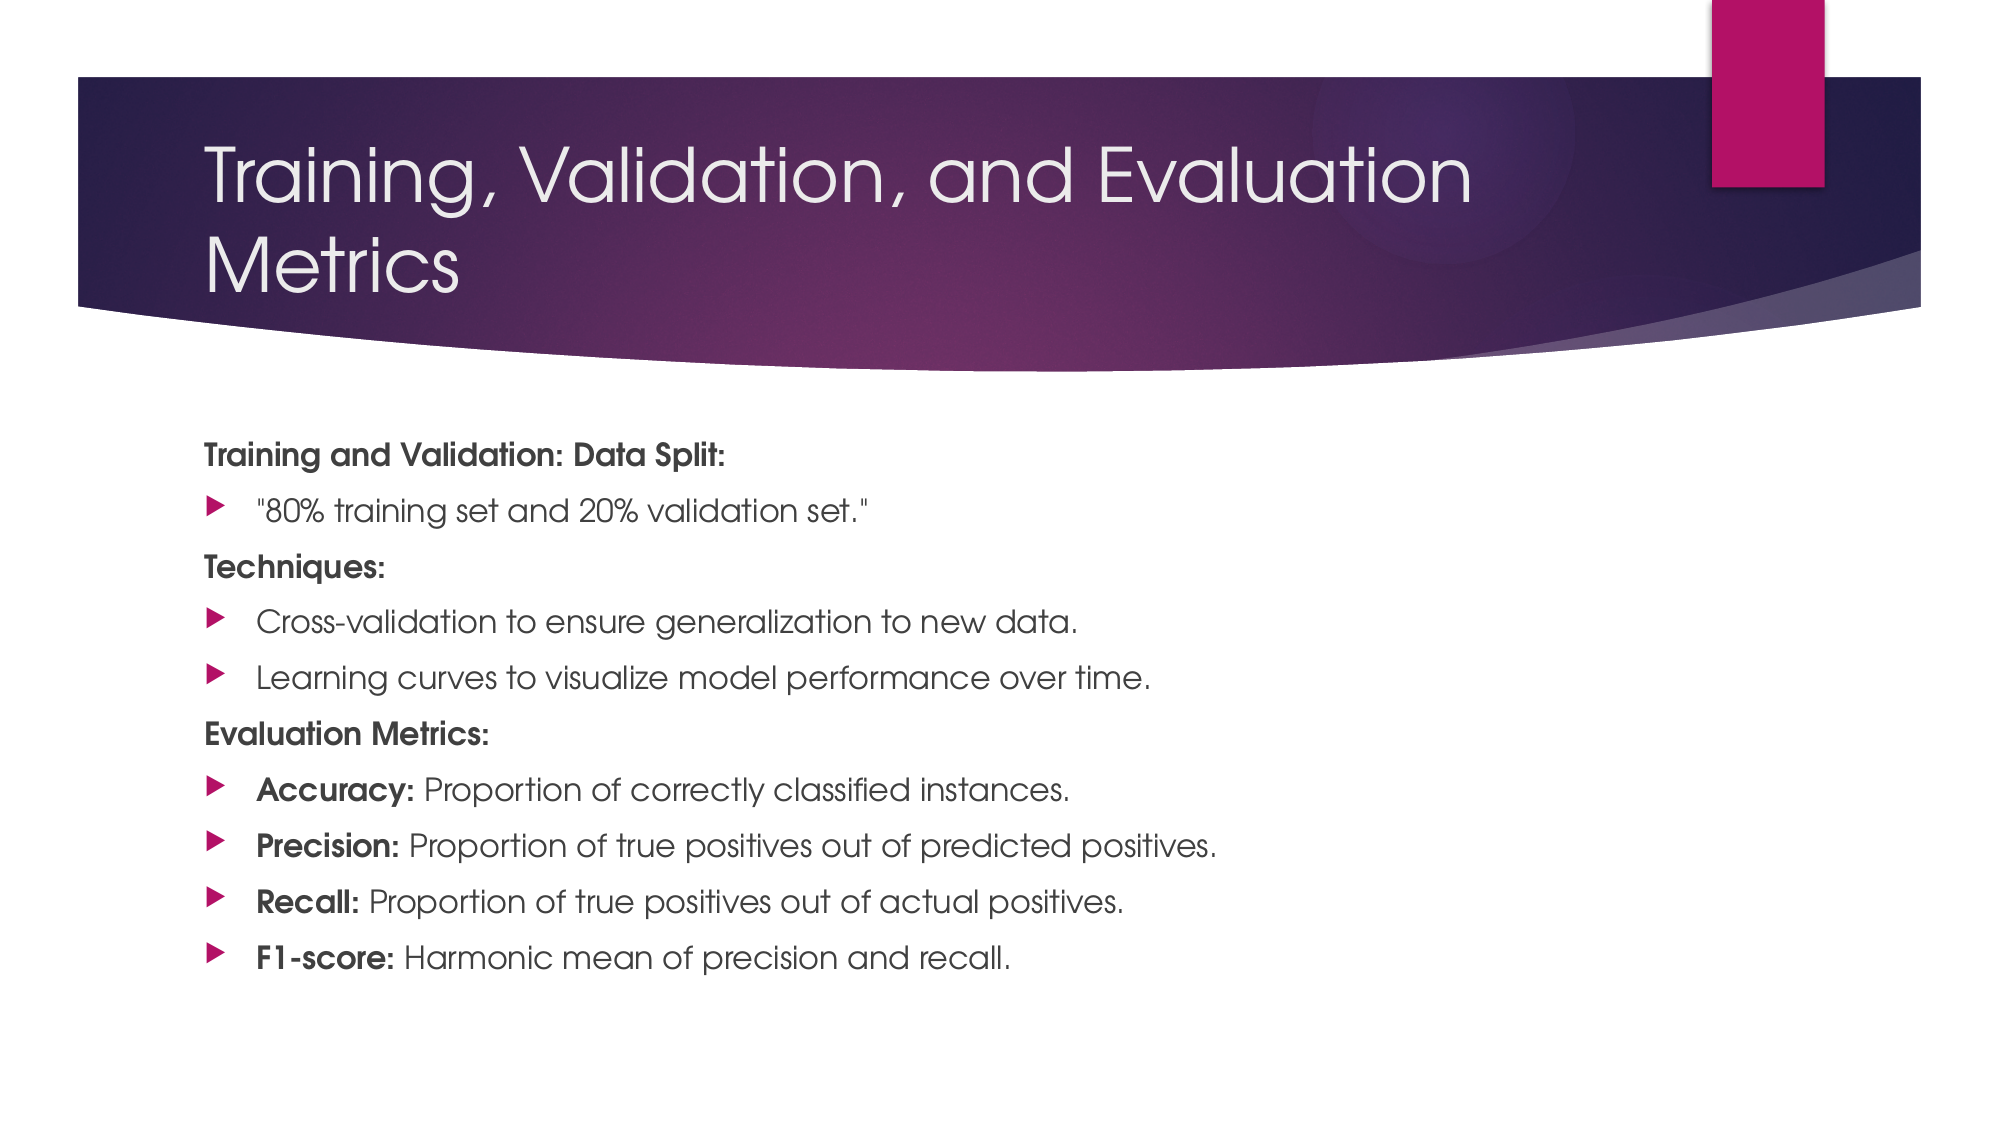

# Training, Validation, and Evaluation Metrics
Training and Validation: Data Split:
"80% training set and 20% validation set."
Techniques:
Cross-validation to ensure generalization to new data.
Learning curves to visualize model performance over time.
Evaluation Metrics:
Accuracy: Proportion of correctly classified instances.
Precision: Proportion of true positives out of predicted positives.
Recall: Proportion of true positives out of actual positives.
F1-score: Harmonic mean of precision and recall.